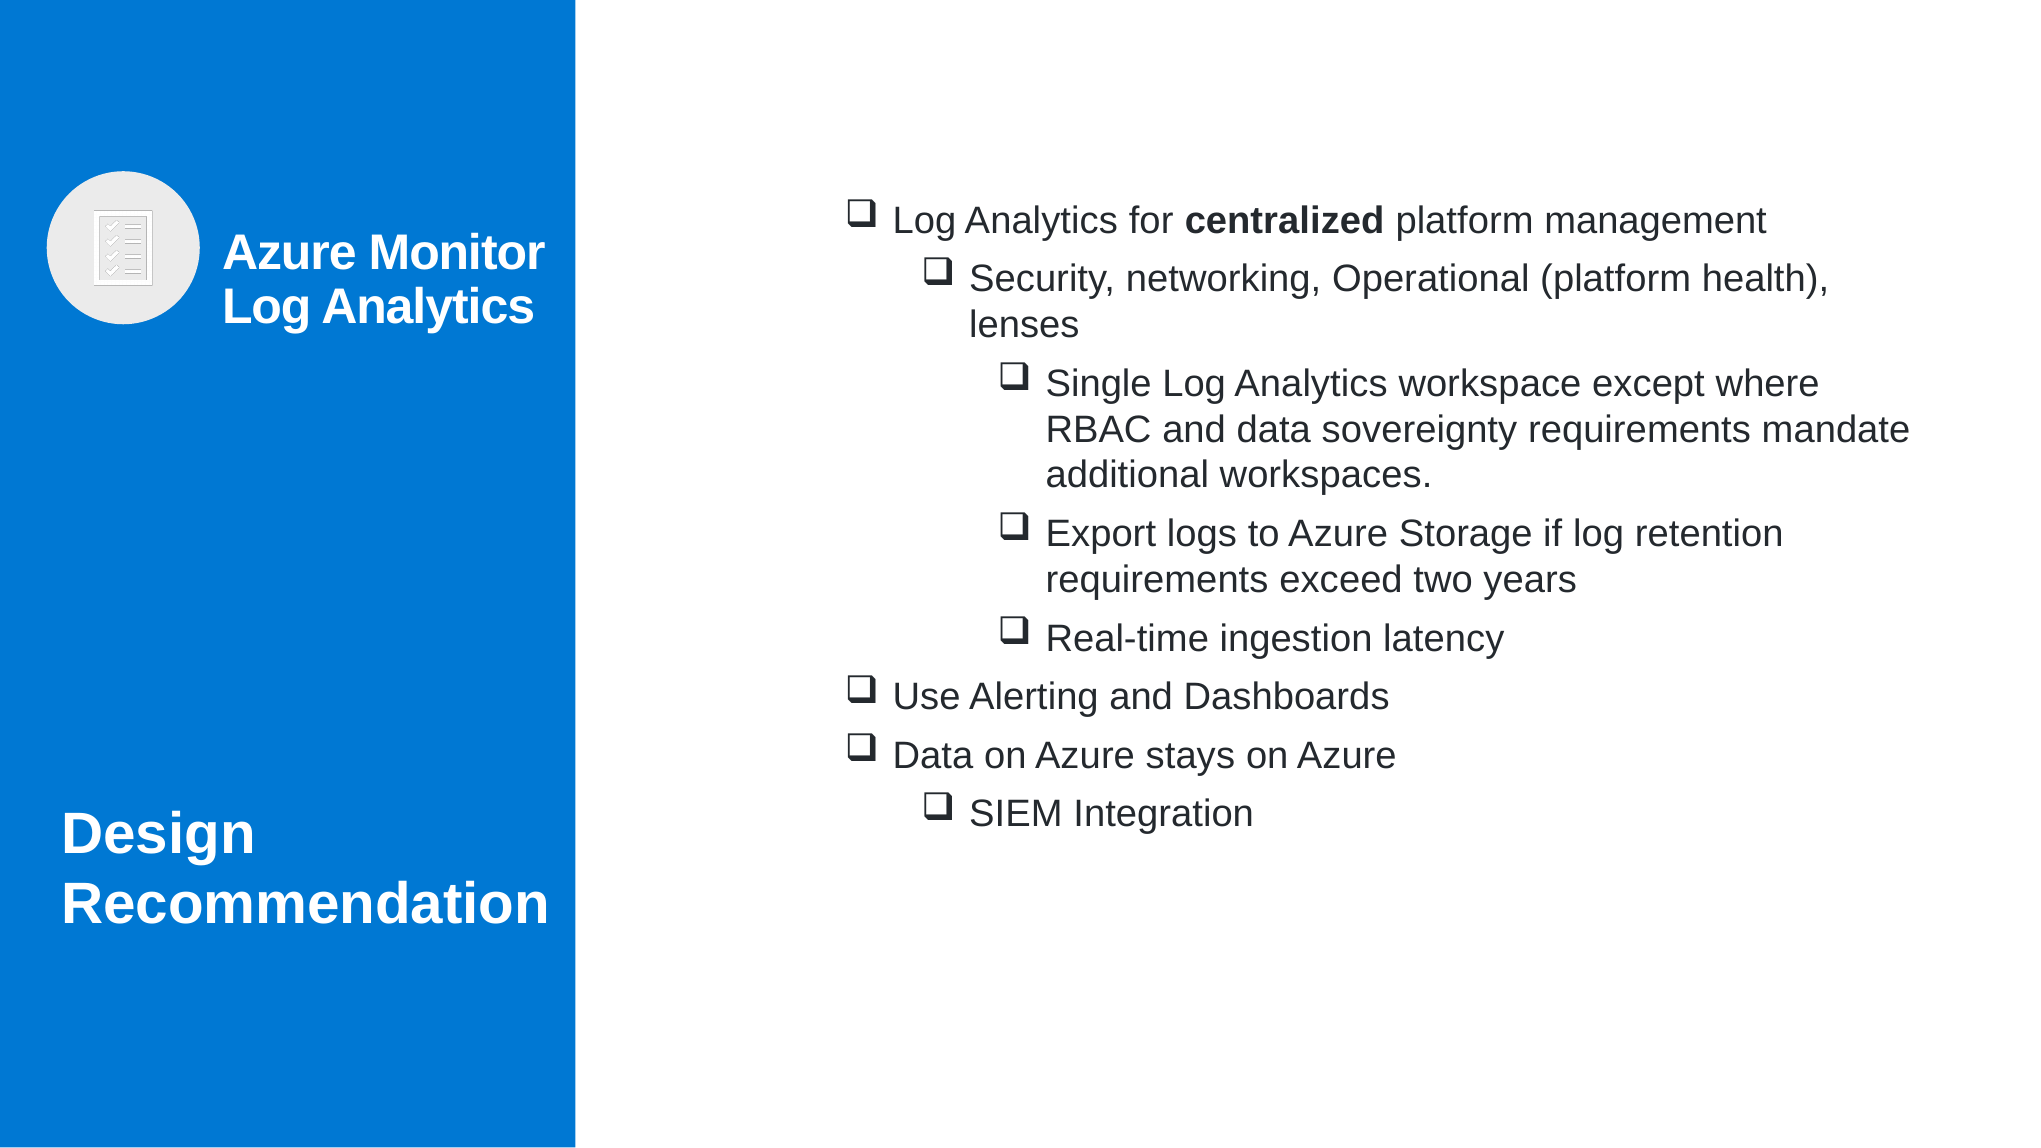

# Azure Monitor Log Analytics

Log Analytics for centralized platform management
​Security, networking, Operational (platform health), lenses
​Single Log Analytics workspace except where RBAC and data sovereignty requirements mandate additional workspaces.​
Export logs to Azure Storage if log retention requirements exceed two years
Real-time ingestion latency​​
Use Alerting and Dashboards
Data on Azure stays on Azure​
SIEM Integration​
Design Recommendation